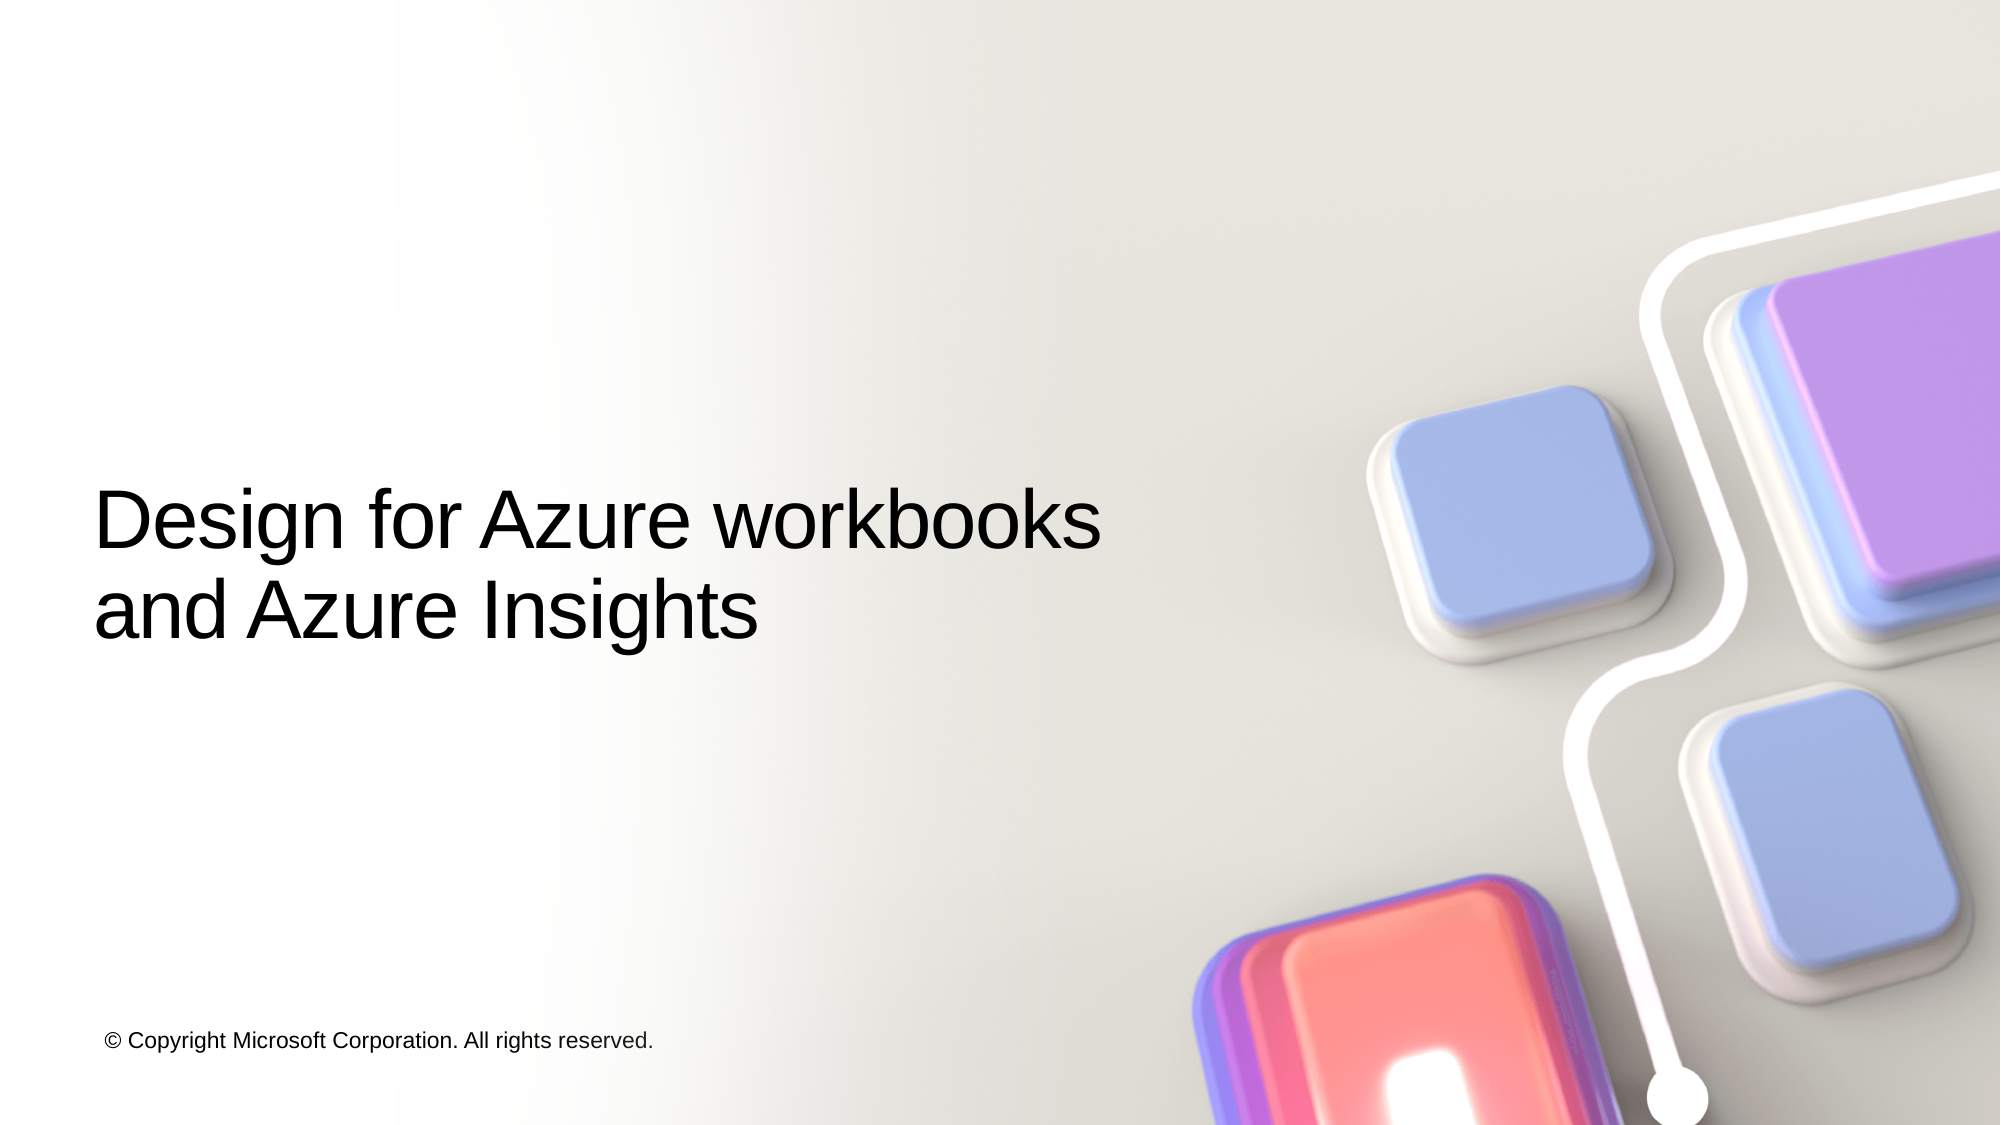

# Design for Azure workbooks and Azure Insights